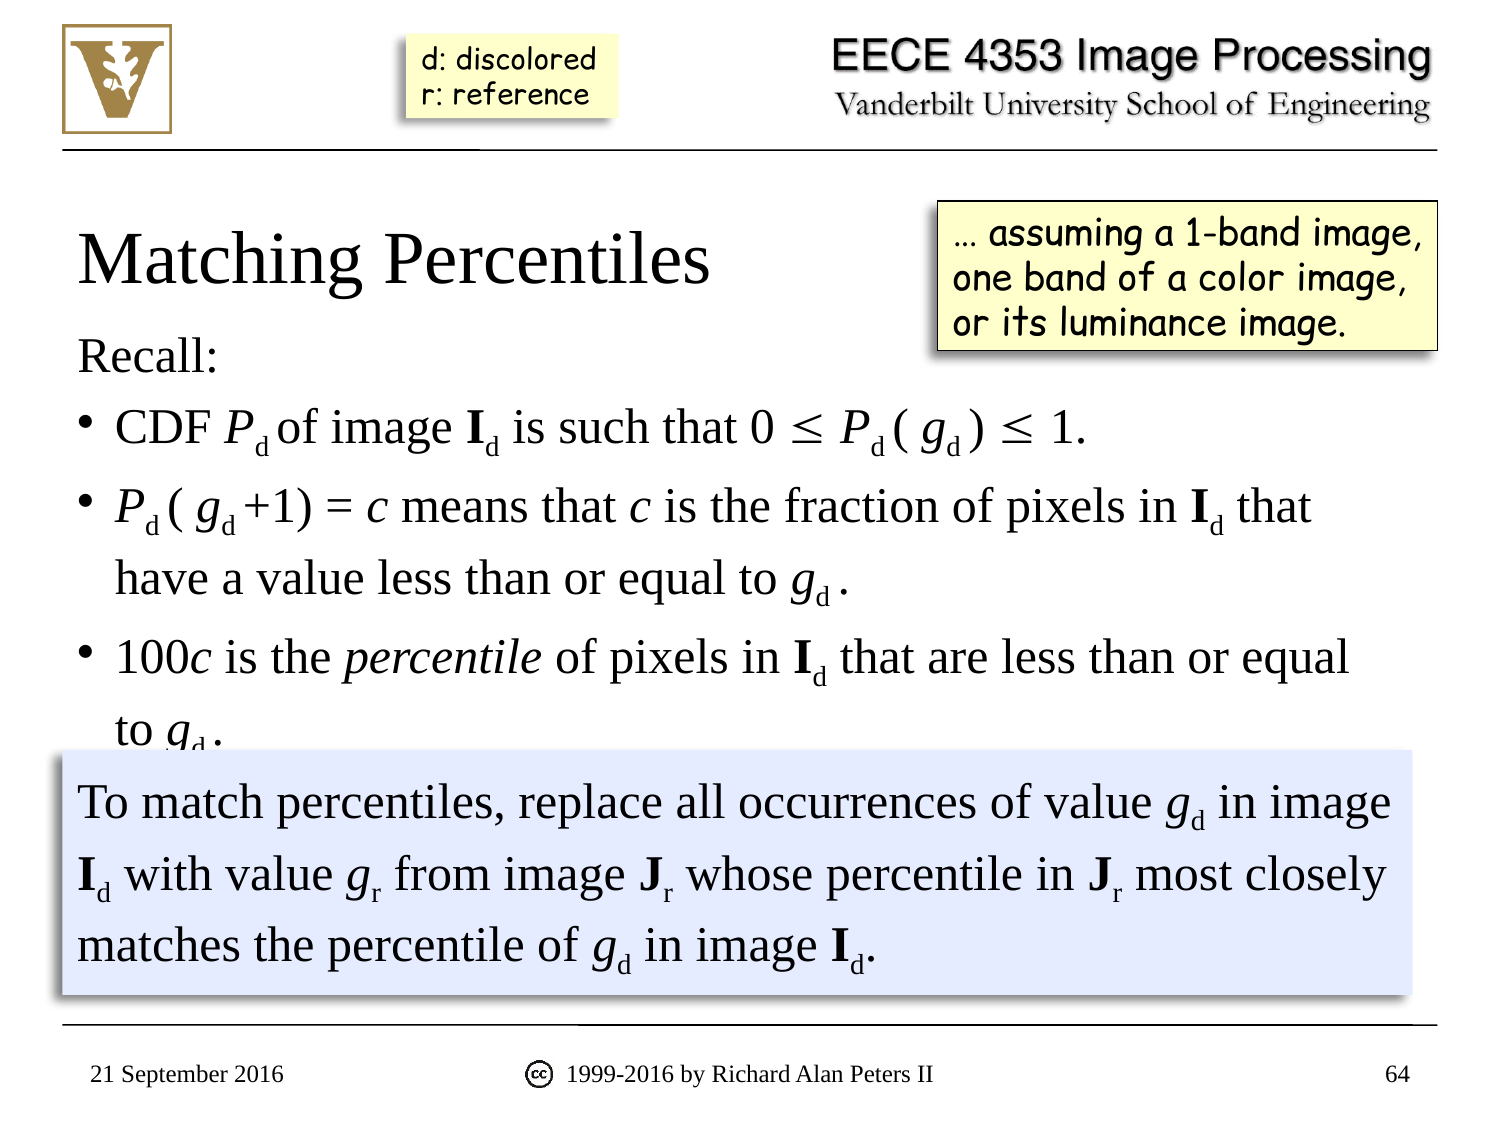

d: discolored
r: reference
# Matching Percentiles
… assuming a 1-band image, one band of a color image, or its luminance image.
Recall:
CDF Pd of image Id is such that 0 ≤ Pd ( gd ) ≤ 1.
Pd ( gd +1) = c means that c is the fraction of pixels in Id that have a value less than or equal to gd .
100c is the percentile of pixels in Id that are less than or equal to gd .
To match percentiles, replace all occurrences of value gd in image Id with value gr from image Jr whose percentile in Jr most closely matches the percentile of gd in image Id.
21 September 2016
1999-2016 by Richard Alan Peters II
64